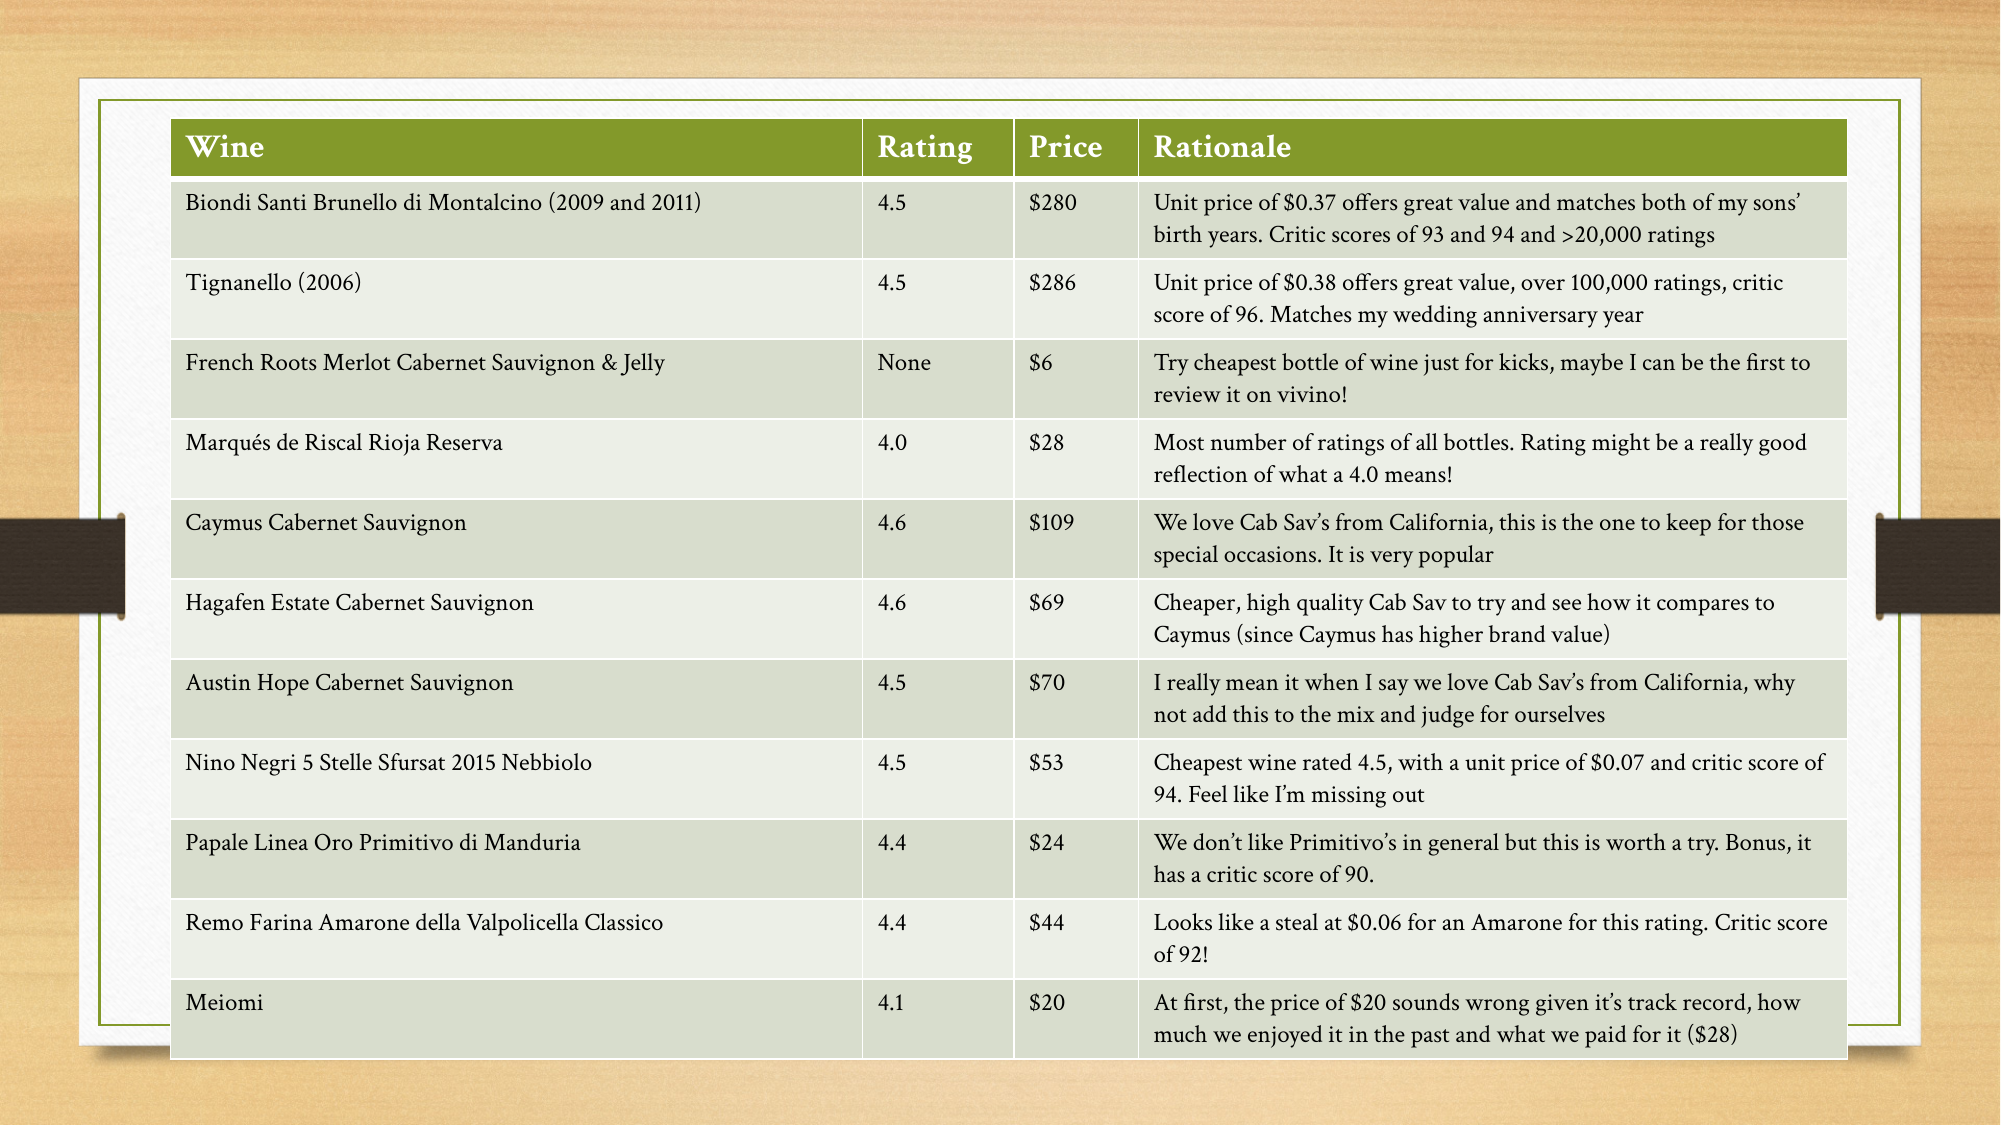

| Wine | Rating | Price | Rationale |
| --- | --- | --- | --- |
| Biondi Santi Brunello di Montalcino (2009 and 2011) | 4.5 | $280 | Unit price of $0.37 offers great value and matches both of my sons’ birth years. Critic scores of 93 and 94 and >20,000 ratings |
| Tignanello (2006) | 4.5 | $286 | Unit price of $0.38 offers great value, over 100,000 ratings, critic score of 96. Matches my wedding anniversary year |
| French Roots Merlot Cabernet Sauvignon & Jelly | None | $6 | Try cheapest bottle of wine just for kicks, maybe I can be the first to review it on vivino! |
| Marqués de Riscal Rioja Reserva | 4.0 | $28 | Most number of ratings of all bottles. Rating might be a really good reflection of what a 4.0 means! |
| Caymus Cabernet Sauvignon | 4.6 | $109 | We love Cab Sav’s from California, this is the one to keep for those special occasions. It is very popular |
| Hagafen Estate Cabernet Sauvignon | 4.6 | $69 | Cheaper, high quality Cab Sav to try and see how it compares to Caymus (since Caymus has higher brand value) |
| Austin Hope Cabernet Sauvignon | 4.5 | $70 | I really mean it when I say we love Cab Sav’s from California, why not add this to the mix and judge for ourselves |
| Nino Negri 5 Stelle Sfursat 2015 Nebbiolo | 4.5 | $53 | Cheapest wine rated 4.5, with a unit price of $0.07 and critic score of 94. Feel like I’m missing out |
| Papale Linea Oro Primitivo di Manduria | 4.4 | $24 | We don’t like Primitivo’s in general but this is worth a try. Bonus, it has a critic score of 90. |
| Remo Farina Amarone della Valpolicella Classico | 4.4 | $44 | Looks like a steal at $0.06 for an Amarone for this rating. Critic score of 92! |
| Meiomi | 4.1 | $20 | At first, the price of $20 sounds wrong given it’s track record, how much we enjoyed it in the past and what we paid for it ($28) |